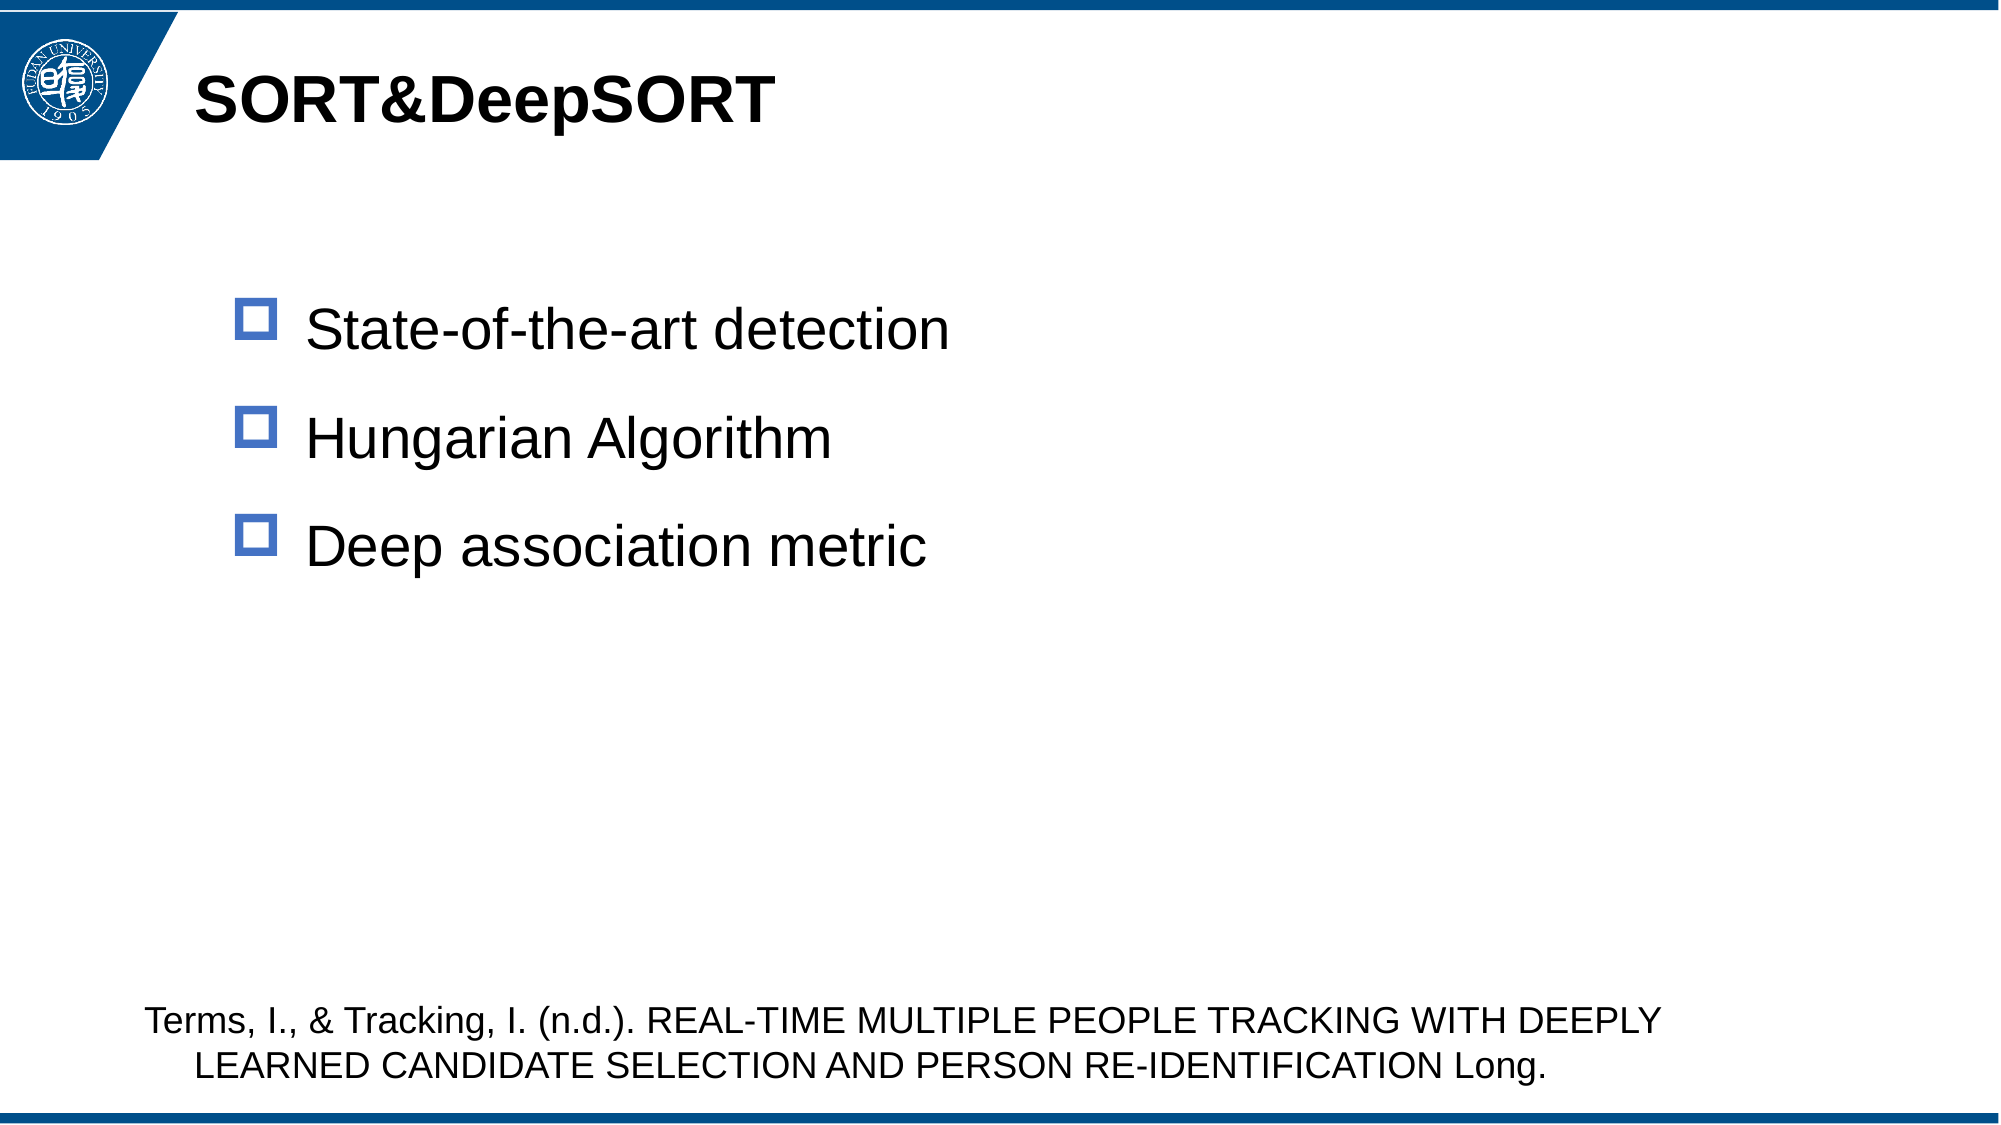

SORT&DeepSORT
# State-of-the-art detection
Hungarian Algorithm
Deep association metric

Terms, I., & Tracking, I. (n.d.). REAL-TIME MULTIPLE PEOPLE TRACKING WITH DEEPLY LEARNED CANDIDATE SELECTION AND PERSON RE-IDENTIFICATION Long.